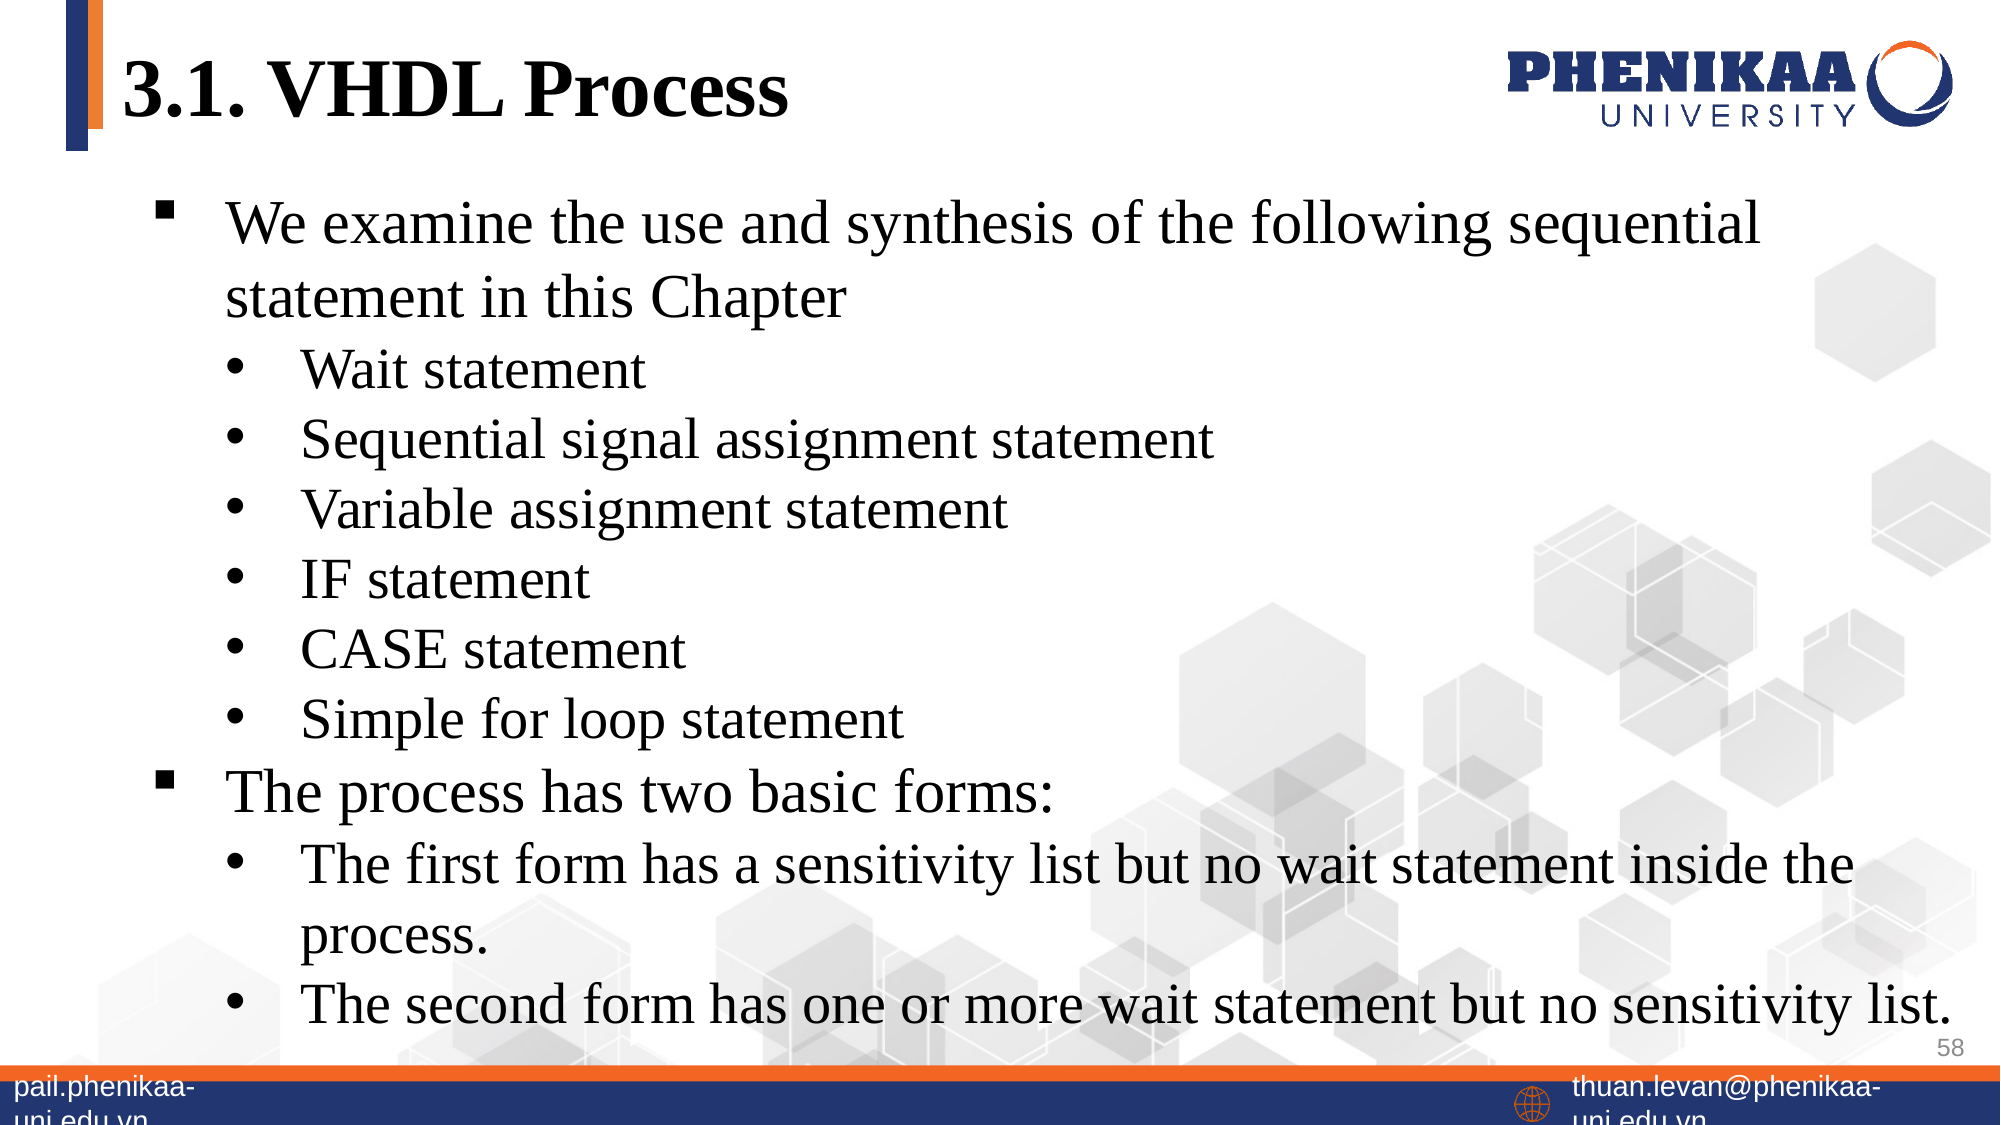

# 3.1. VHDL Process
We examine the use and synthesis of the following sequential statement in this Chapter
Wait statement
Sequential signal assignment statement
Variable assignment statement
IF statement
CASE statement
Simple for loop statement
The process has two basic forms:
The first form has a sensitivity list but no wait statement inside the process.
The second form has one or more wait statement but no sensitivity list.
58